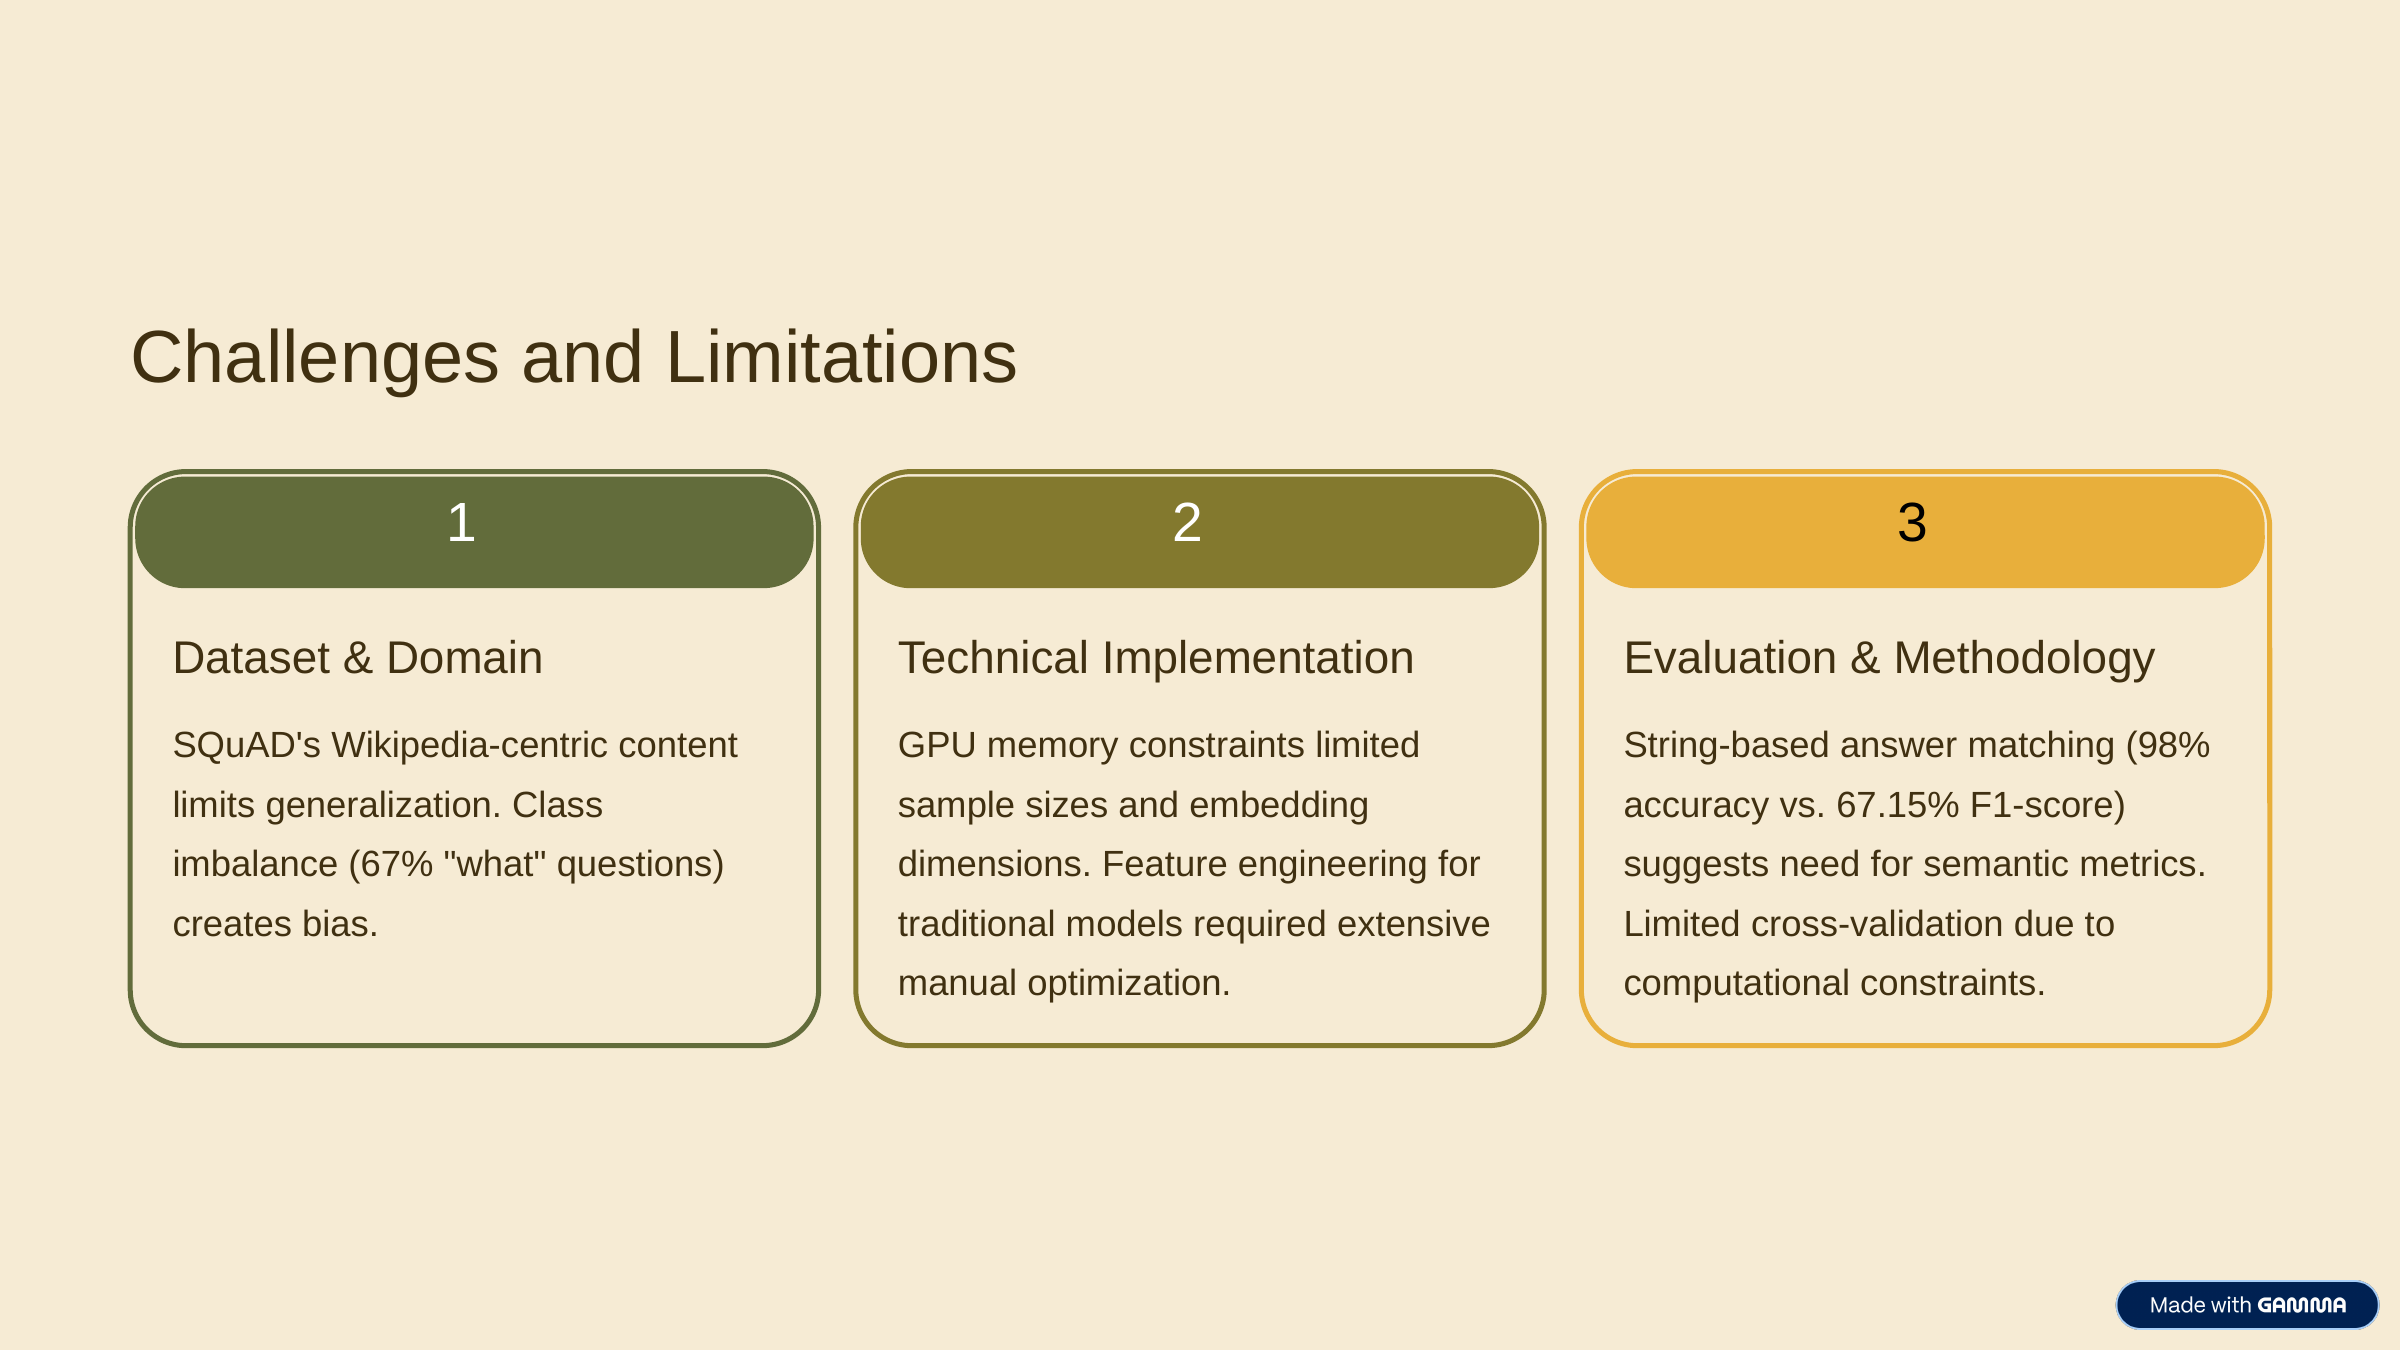

Challenges and Limitations

1
2
3
Dataset & Domain
Technical Implementation
Evaluation & Methodology
SQuAD's Wikipedia-centric content limits generalization. Class imbalance (67% "what" questions) creates bias.
GPU memory constraints limited sample sizes and embedding dimensions. Feature engineering for traditional models required extensive manual optimization.
String-based answer matching (98% accuracy vs. 67.15% F1-score) suggests need for semantic metrics. Limited cross-validation due to computational constraints.